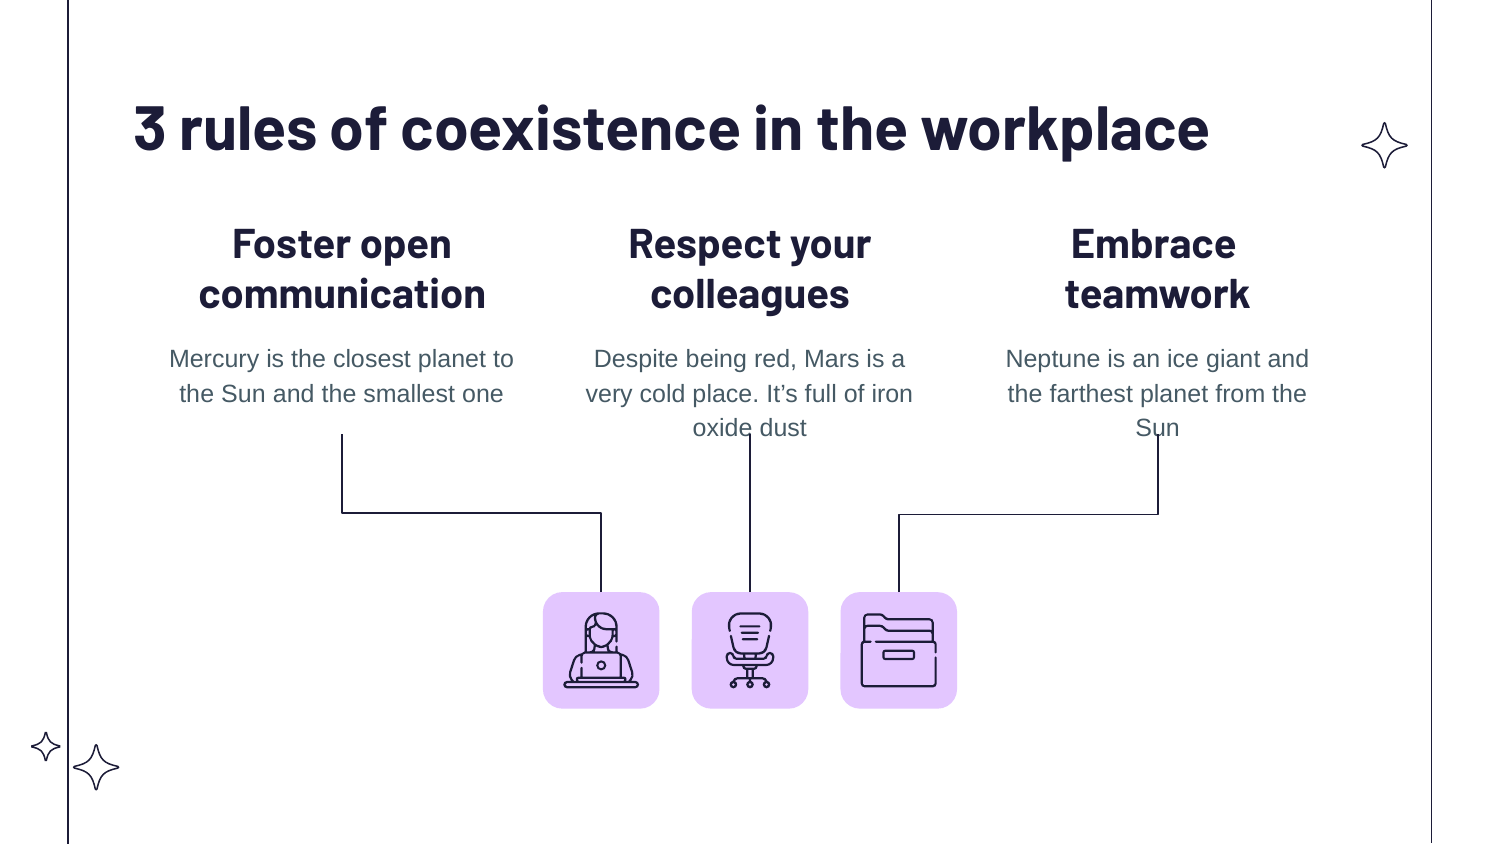

# 3 rules of coexistence in the workplace
Foster open communication
Embrace  teamwork
Respect your colleagues
Mercury is the closest planet to the Sun and the smallest one
Despite being red, Mars is a very cold place. It’s full of iron oxide dust
Neptune is an ice giant and the farthest planet from the Sun